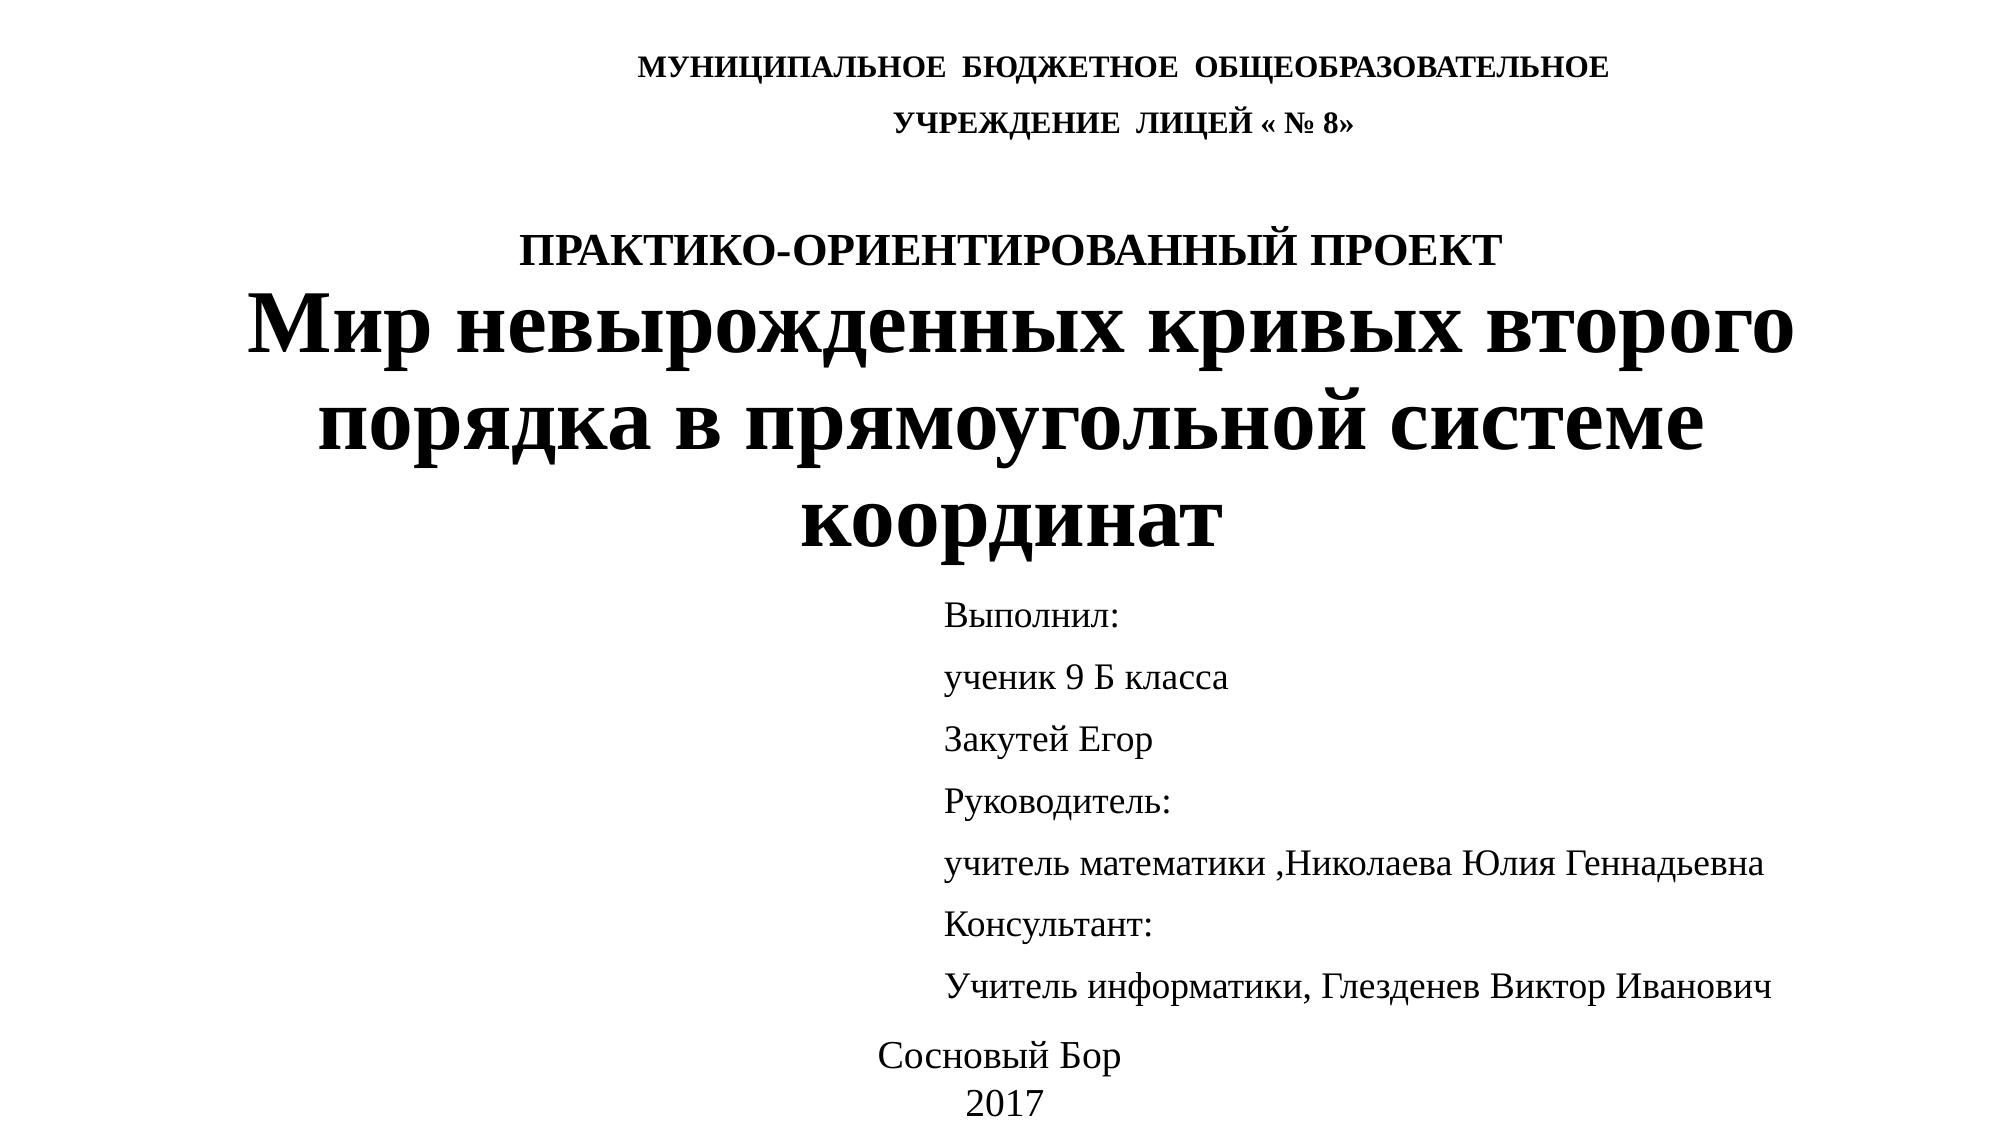

МУНИЦИПАЛЬНОЕ  БЮДЖЕТНОЕ  ОБЩЕОБРАЗОВАТЕЛЬНОЕ УЧРЕЖДЕНИЕ  ЛИЦЕЙ « № 8»
# ПРАКТИКО-ОРИЕНТИРОВАННЫЙ ПРОЕКТ Мир невырожденных кривых второго порядка в прямоугольной системе координат
Выполнил:
ученик 9 Б класса
Закутей Егор
Руководитель:
учитель математики ,Николаева Юлия Геннадьевна
Консультант:
Учитель информатики, Глезденев Виктор Иванович
Сосновый Бор
 2017